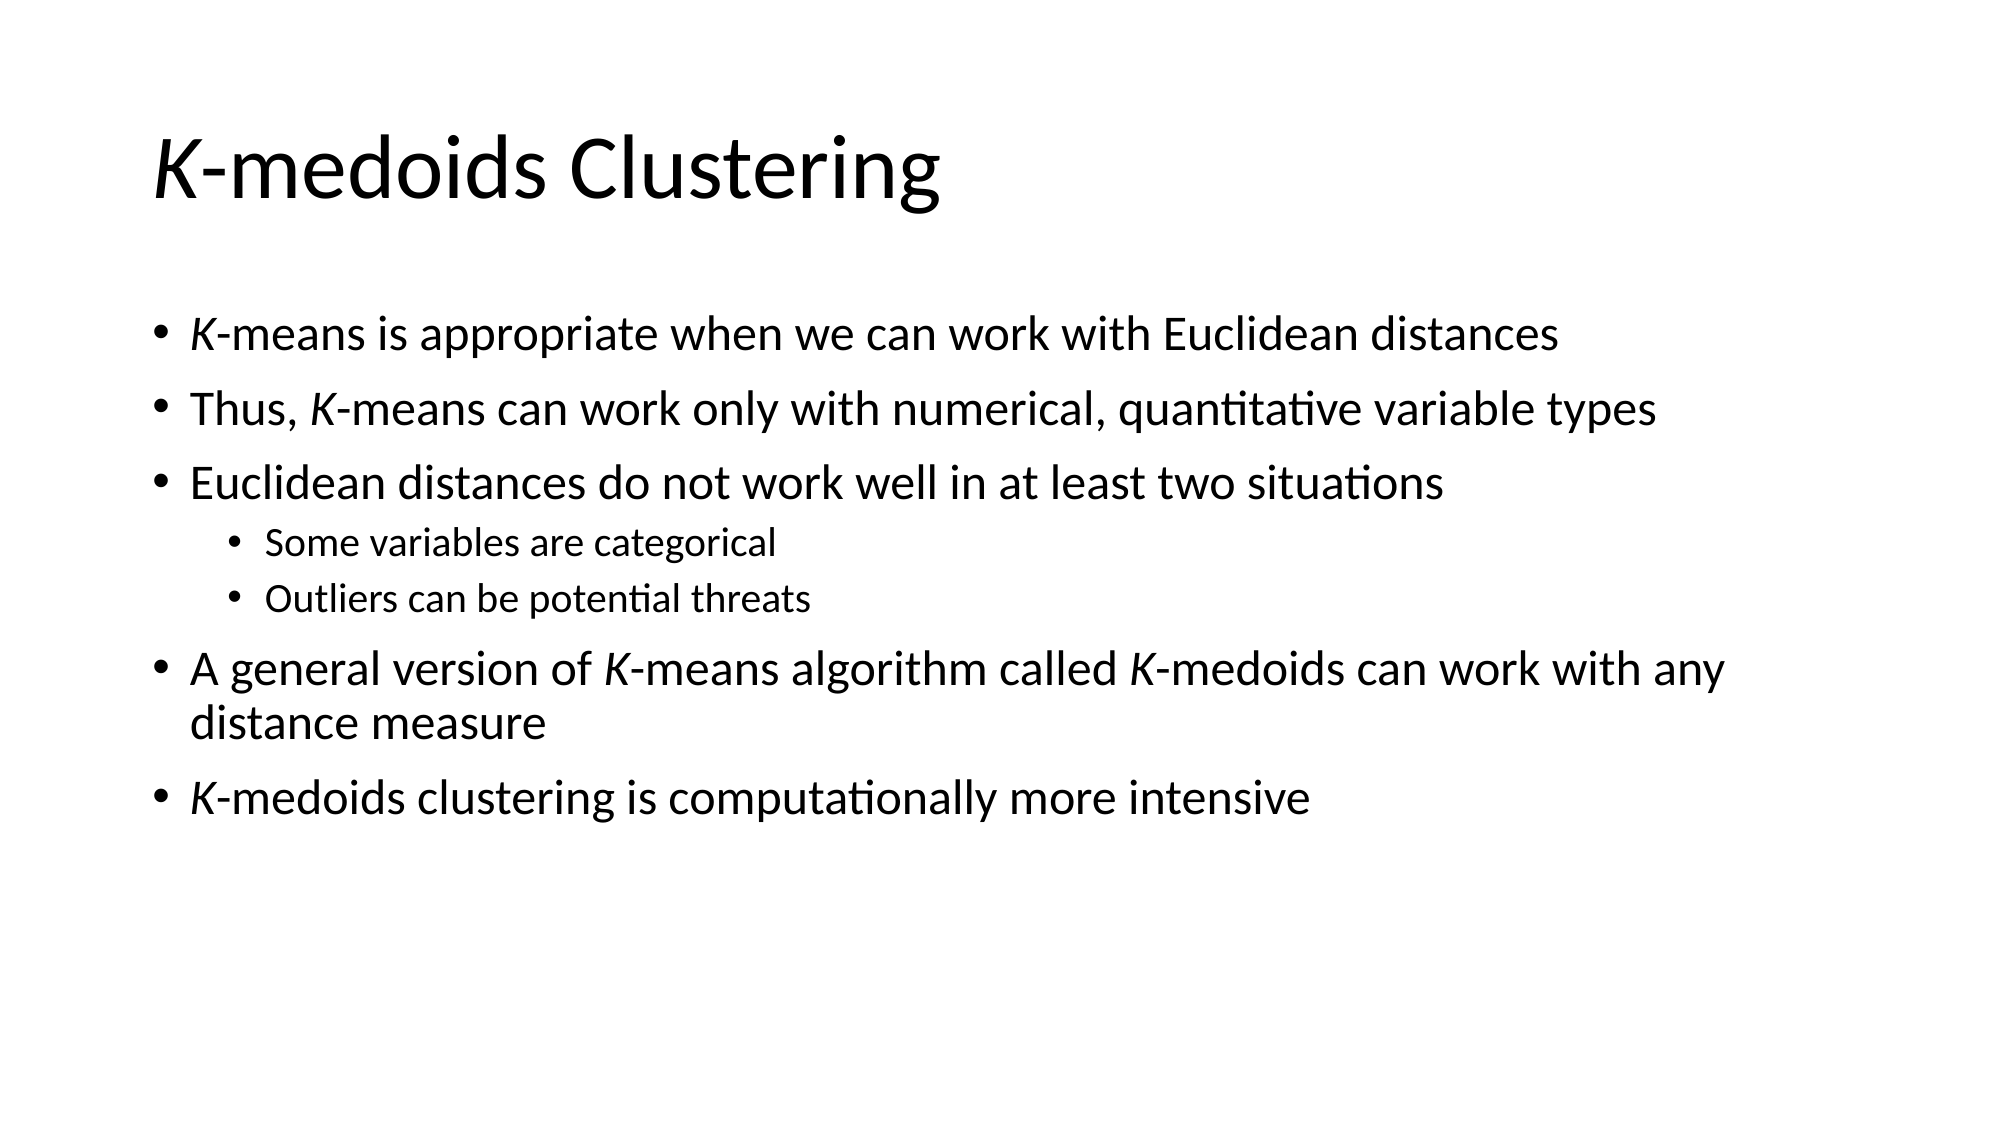

# K-medoids Clustering
K-means is appropriate when we can work with Euclidean distances
Thus, K-means can work only with numerical, quantitative variable types
Euclidean distances do not work well in at least two situations
Some variables are categorical
Outliers can be potential threats
A general version of K-means algorithm called K-medoids can work with any distance measure
K-medoids clustering is computationally more intensive